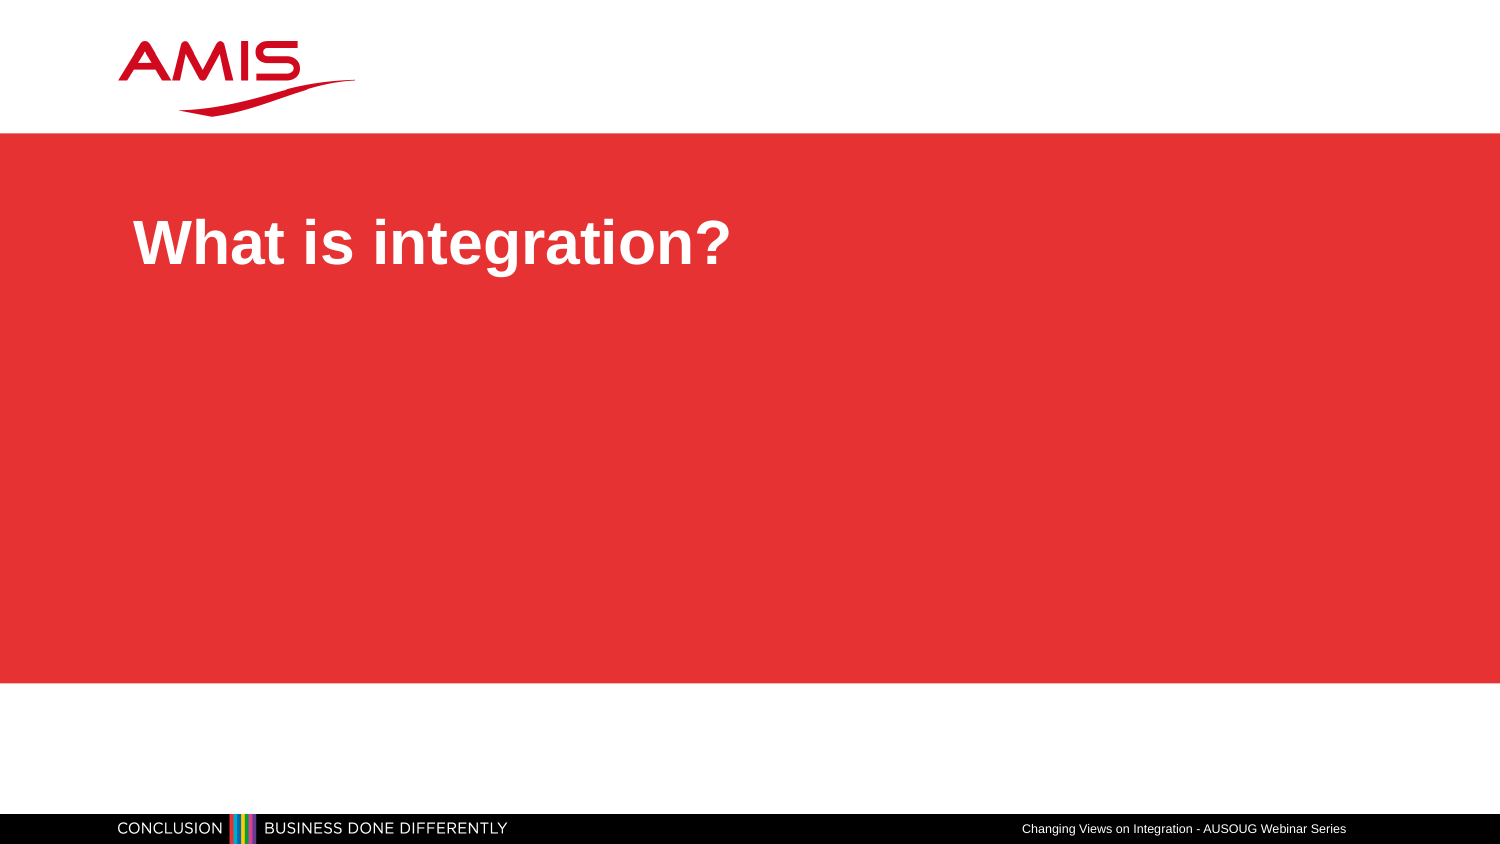

# What is integration?
8
Changing Views on Integration - AUSOUG Webinar Series